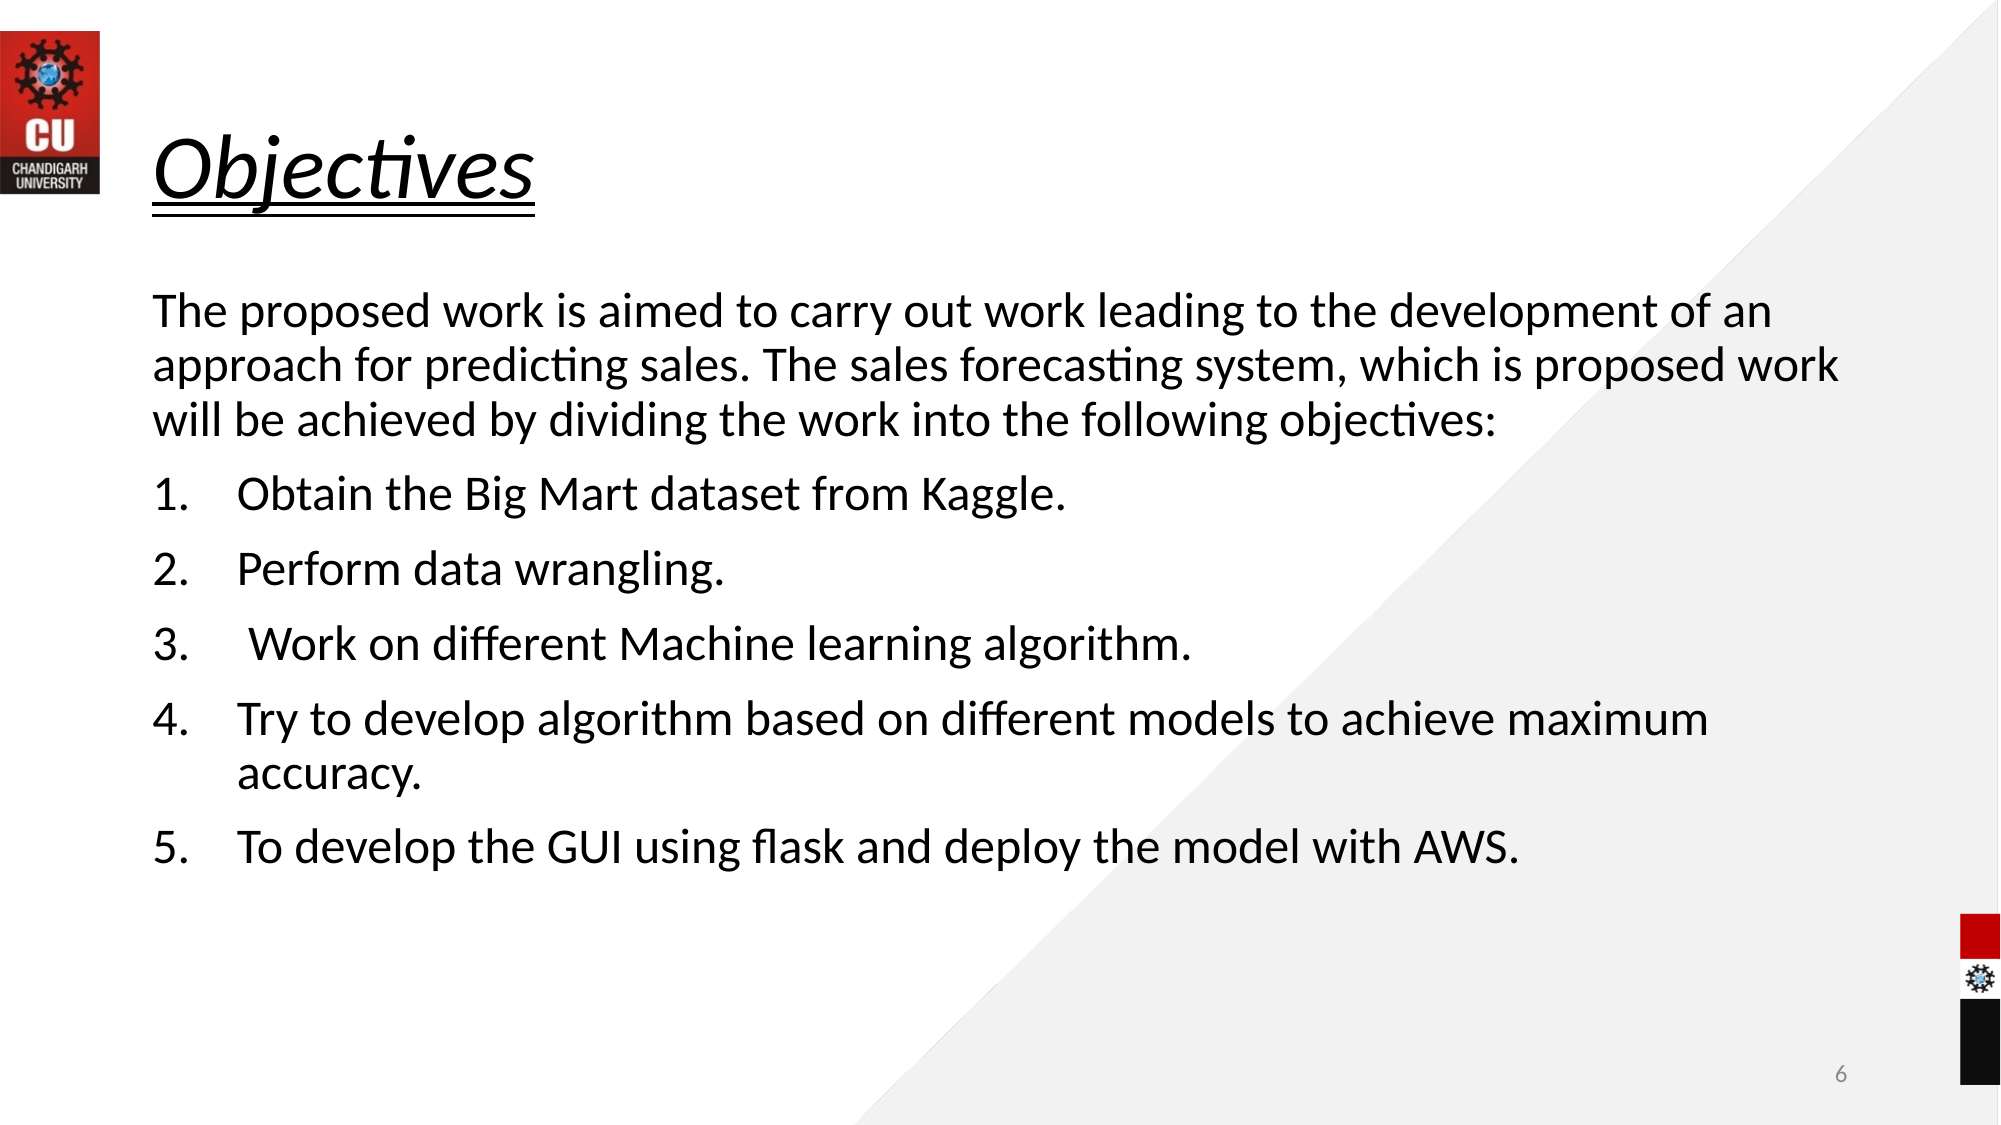

# Objectives
The proposed work is aimed to carry out work leading to the development of an approach for predicting sales. The sales forecasting system, which is proposed work will be achieved by dividing the work into the following objectives:
Obtain the Big Mart dataset from Kaggle.
Perform data wrangling.
 Work on different Machine learning algorithm.
Try to develop algorithm based on different models to achieve maximum accuracy.
To develop the GUI using flask and deploy the model with AWS.

6